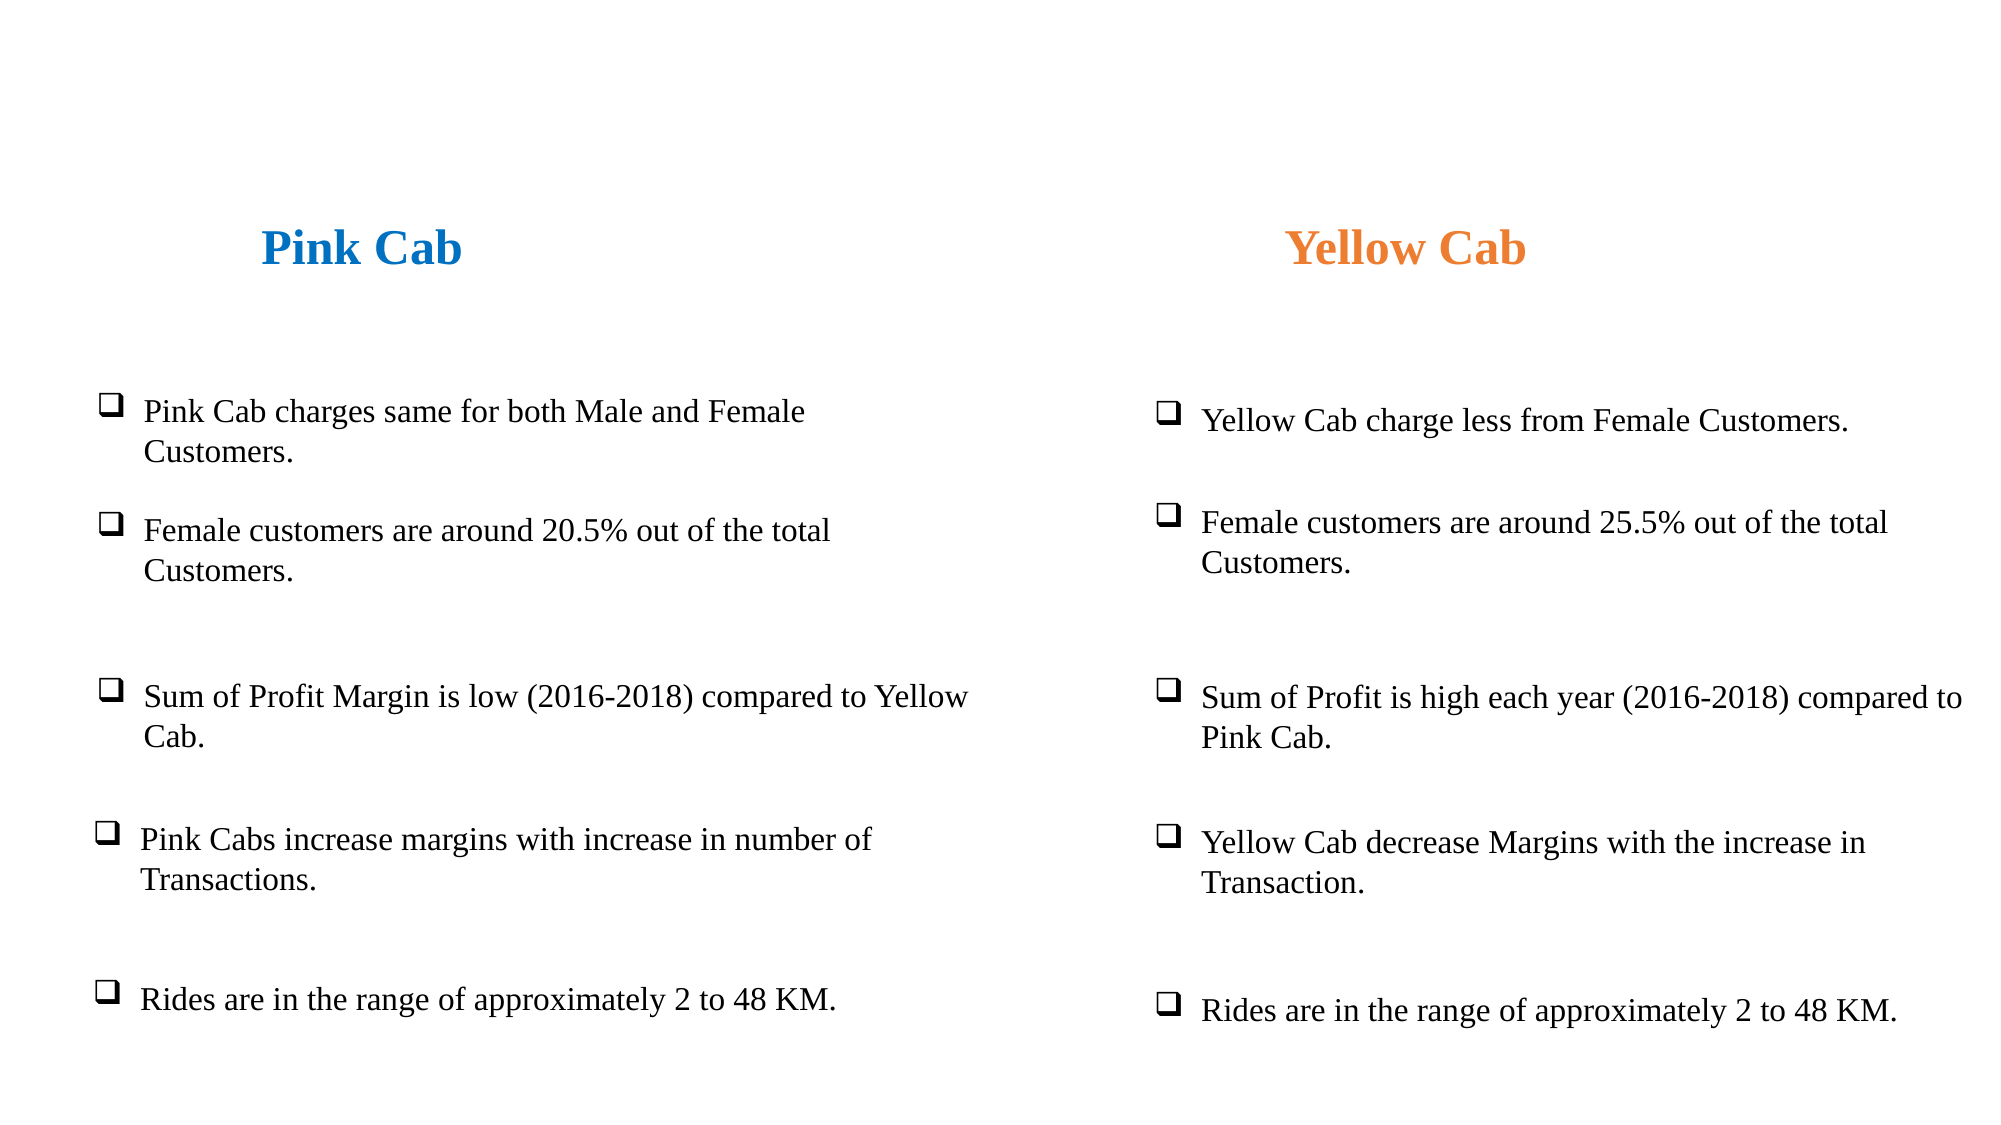

Pink Cab
Yellow Cab
Pink Cab charges same for both Male and Female Customers.
Yellow Cab charge less from Female Customers.
Female customers are around 25.5% out of the total Customers.
Female customers are around 20.5% out of the total Customers.
Sum of Profit Margin is low (2016-2018) compared to Yellow Cab.
Sum of Profit is high each year (2016-2018) compared to Pink Cab.
Pink Cabs increase margins with increase in number of Transactions.

Rides are in the range of approximately 2 to 48 KM.

Yellow Cab decrease Margins with the increase in Transaction.
Rides are in the range of approximately 2 to 48 KM.